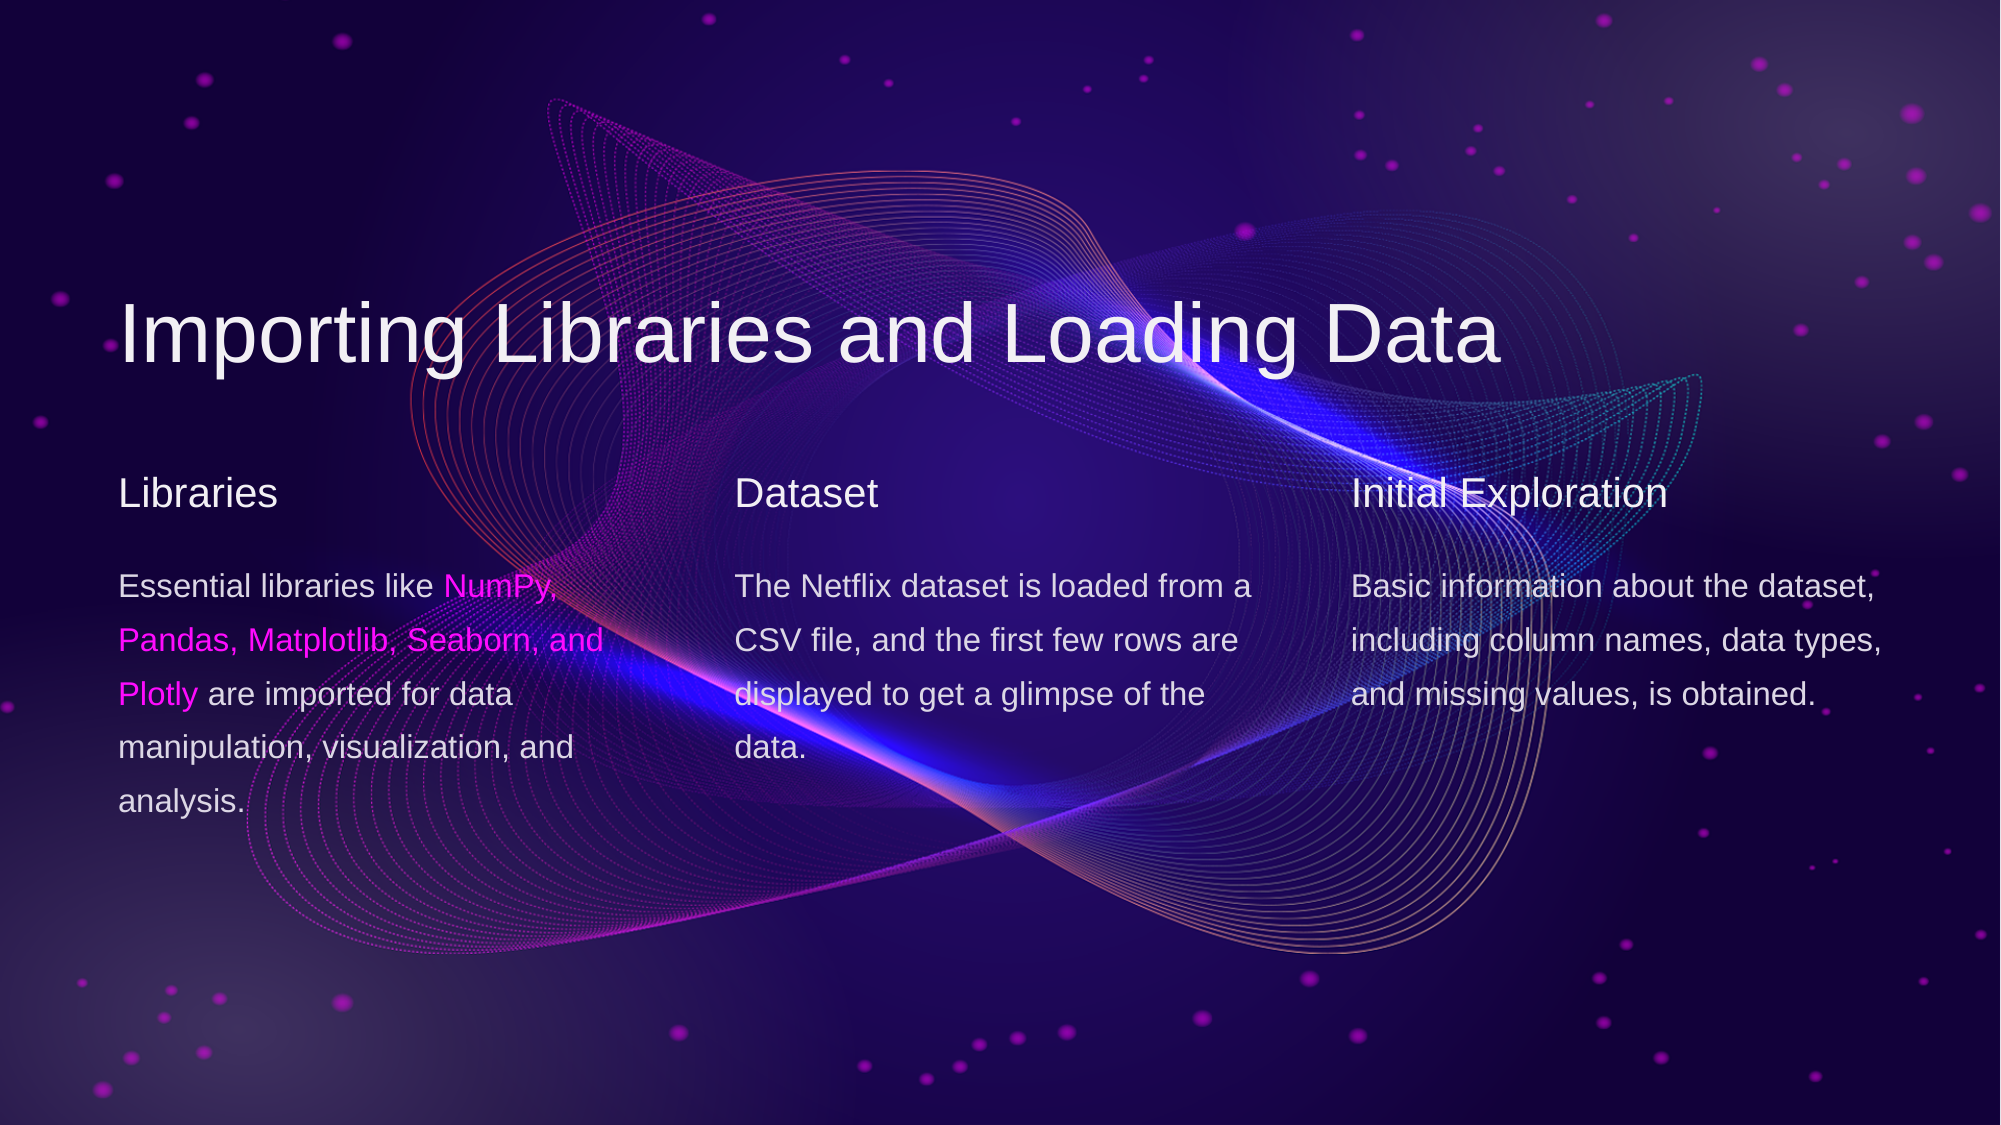

Importing Libraries and Loading Data
Libraries
Dataset
Initial Exploration
The Netflix dataset is loaded from a CSV file, and the first few rows are displayed to get a glimpse of the data.
Basic information about the dataset, including column names, data types, and missing values, is obtained.
Essential libraries like NumPy, Pandas, Matplotlib, Seaborn, and Plotly are imported for data manipulation, visualization, and analysis.